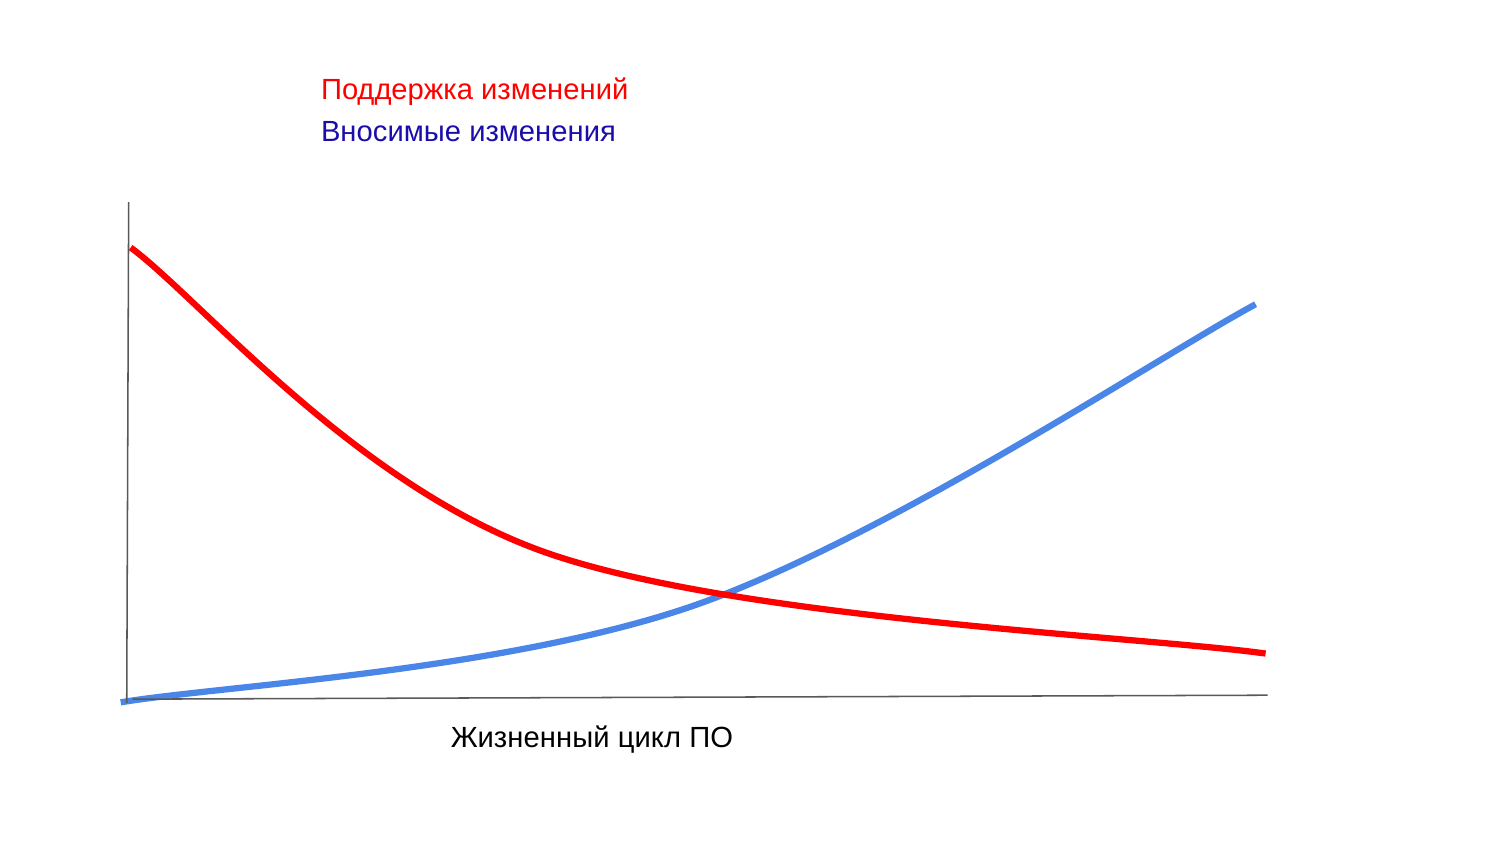

Поддержка изменений
Вносимые изменения

Жизненный цикл ПО